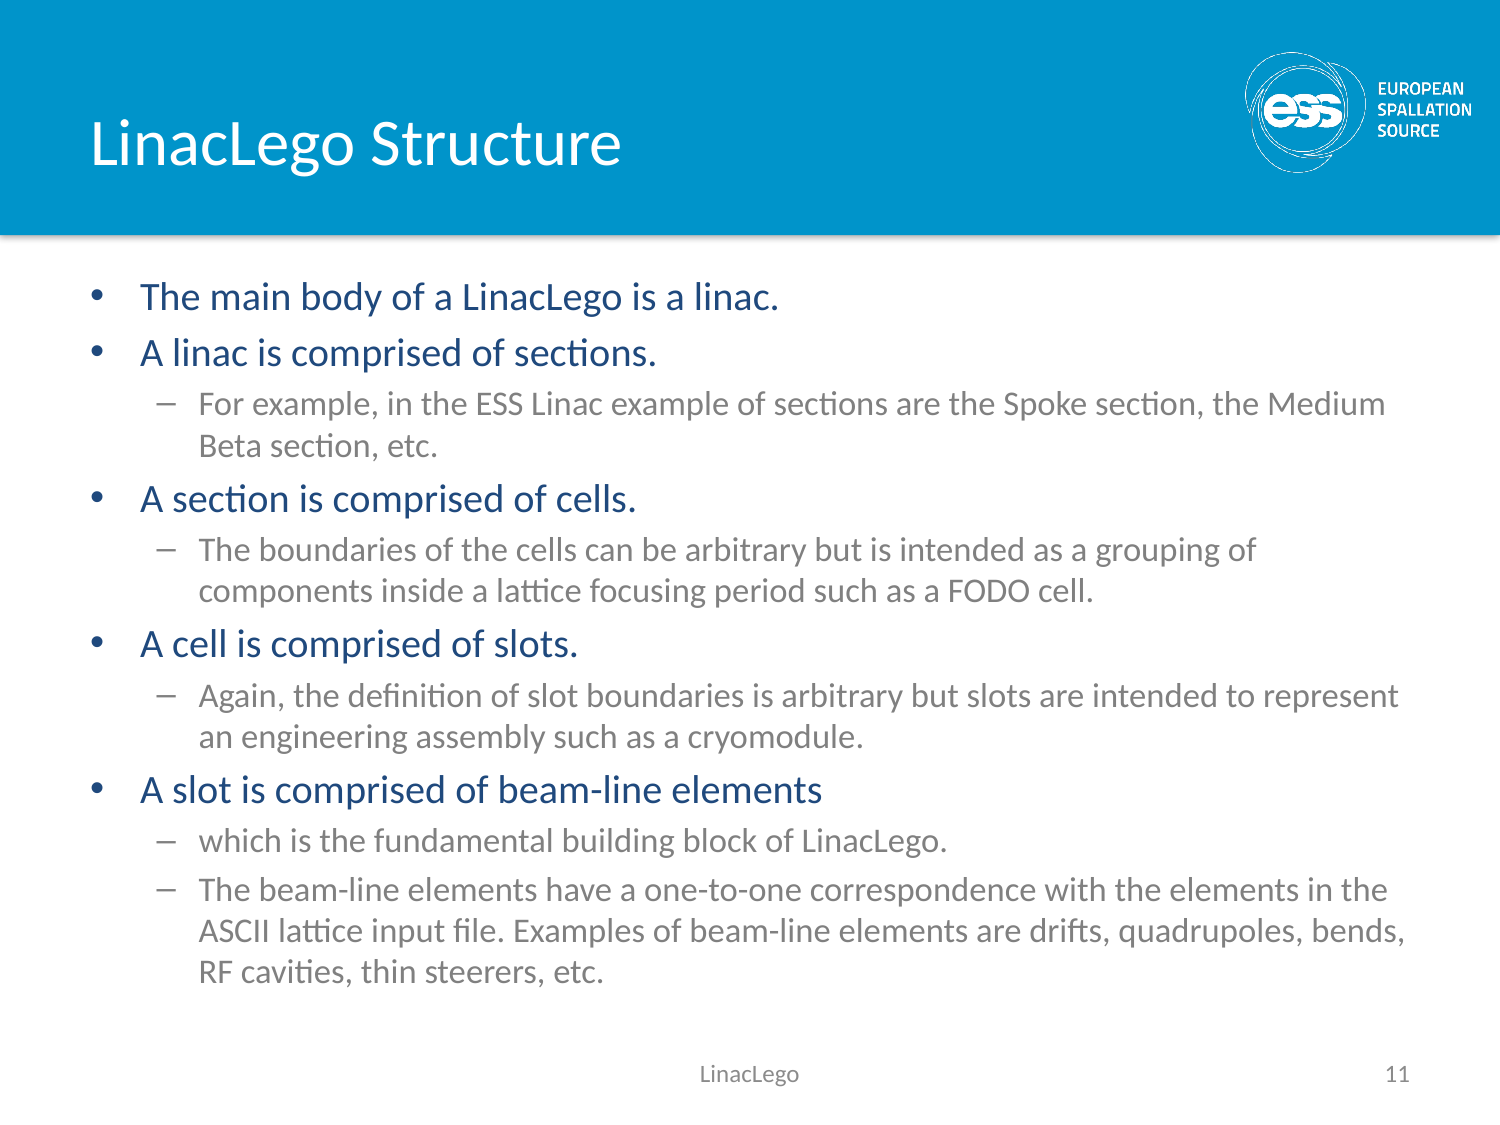

# LinacLego Structure
The main body of a LinacLego is a linac.
A linac is comprised of sections.
For example, in the ESS Linac example of sections are the Spoke section, the Medium Beta section, etc.
A section is comprised of cells.
The boundaries of the cells can be arbitrary but is intended as a grouping of components inside a lattice focusing period such as a FODO cell.
A cell is comprised of slots.
Again, the definition of slot boundaries is arbitrary but slots are intended to represent an engineering assembly such as a cryomodule.
A slot is comprised of beam-line elements
which is the fundamental building block of LinacLego.
The beam-line elements have a one-to-one correspondence with the elements in the ASCII lattice input file. Examples of beam-line elements are drifts, quadrupoles, bends, RF cavities, thin steerers, etc.
LinacLego
11